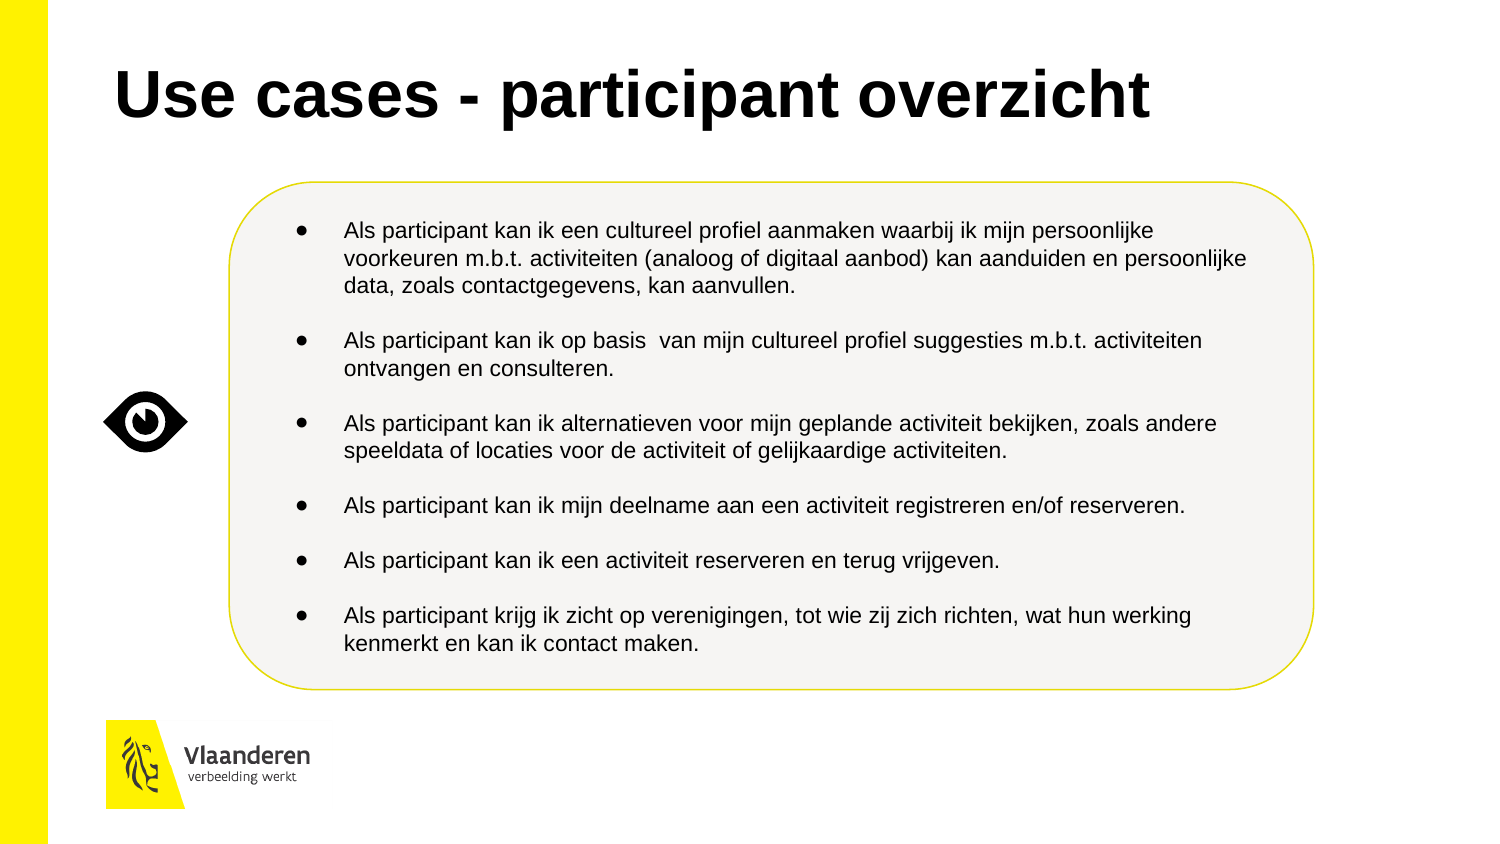

Use cases - participant overzicht
Als participant kan ik een cultureel profiel aanmaken waarbij ik mijn persoonlijke voorkeuren m.b.t. activiteiten (analoog of digitaal aanbod) kan aanduiden en persoonlijke data, zoals contactgegevens, kan aanvullen.

Als participant kan ik op basis  van mijn cultureel profiel suggesties m.b.t. activiteiten ontvangen en consulteren.

Als participant kan ik alternatieven voor mijn geplande activiteit bekijken, zoals andere speeldata of locaties voor de activiteit of gelijkaardige activiteiten.

Als participant kan ik mijn deelname aan een activiteit registreren en/of reserveren.

Als participant kan ik een activiteit reserveren en terug vrijgeven.

Als participant krijg ik zicht op verenigingen, tot wie zij zich richten, wat hun werking kenmerkt en kan ik contact maken.